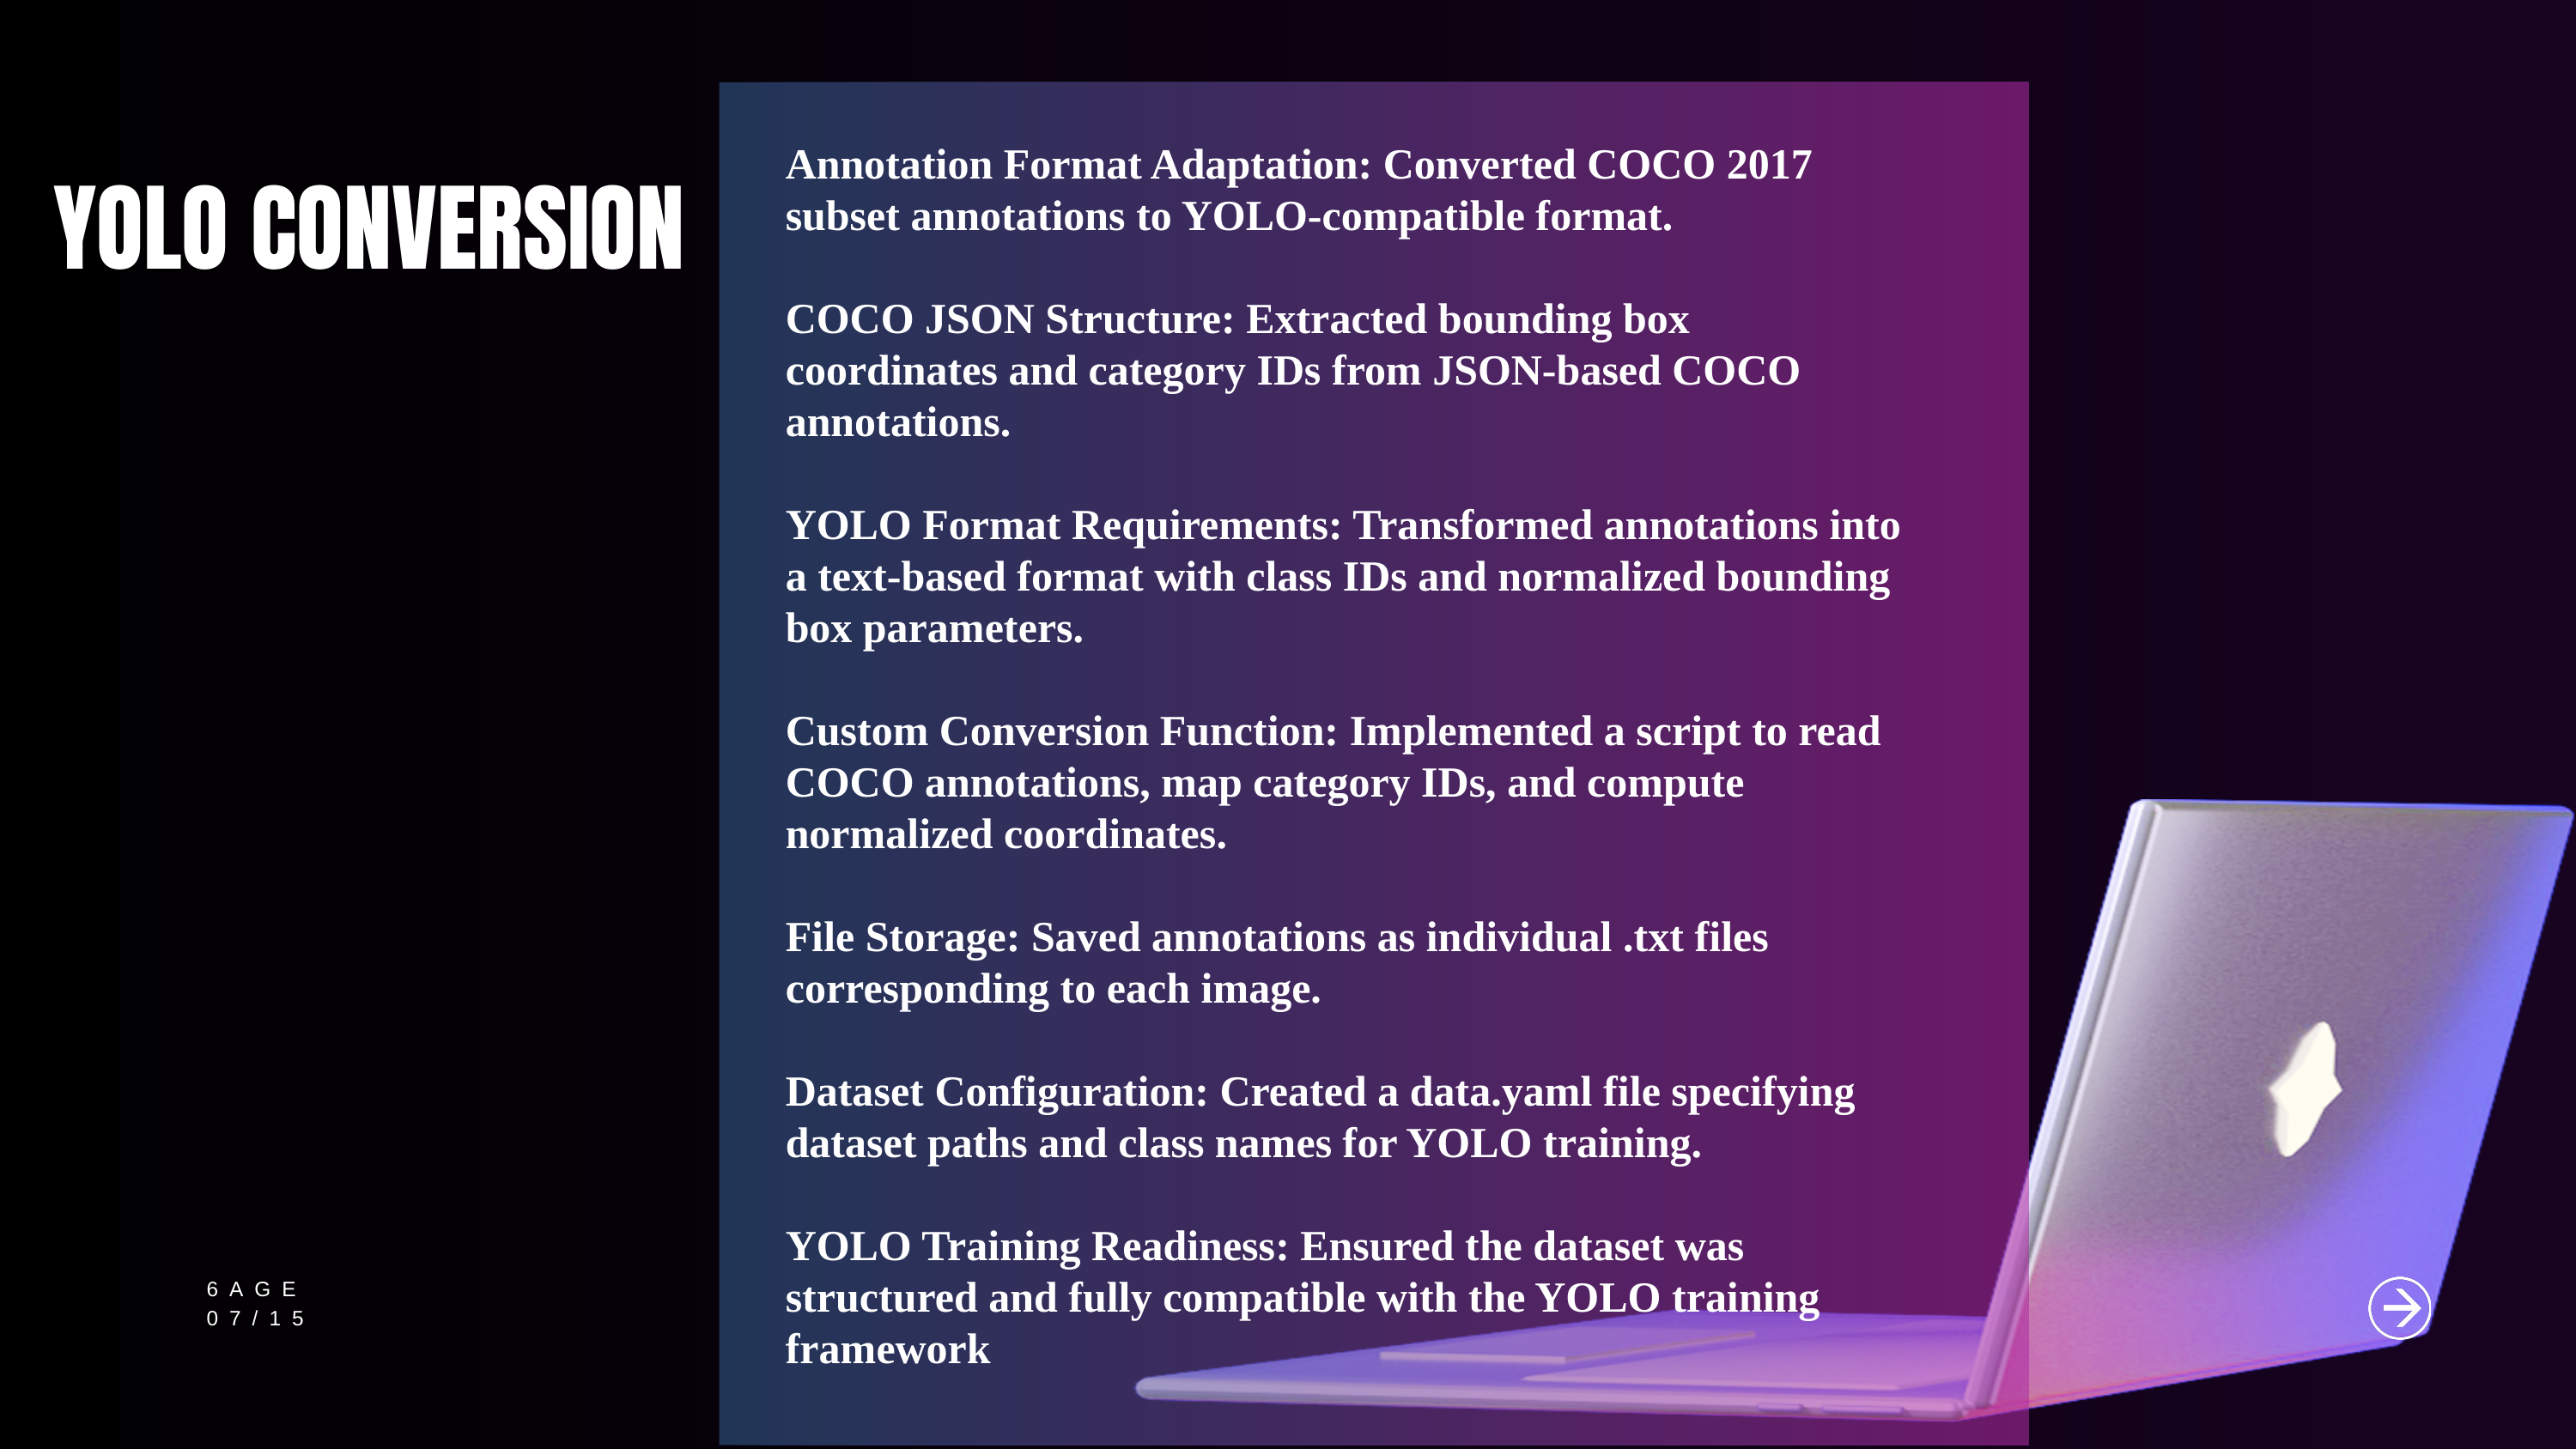

YOLO CONVERSION

Annotation Format Adaptation: Converted COCO 2017 subset annotations to YOLO-compatible format.

COCO JSON Structure: Extracted bounding box coordinates and category IDs from JSON-based COCO annotations.

YOLO Format Requirements: Transformed annotations into a text-based format with class IDs and normalized bounding box parameters.

Custom Conversion Function: Implemented a script to read COCO annotations, map category IDs, and compute normalized coordinates.

File Storage: Saved annotations as individual .txt files corresponding to each image.

Dataset Configuration: Created a data.yaml file specifying dataset paths and class names for YOLO training.

YOLO Training Readiness: Ensured the dataset was structured and fully compatible with the YOLO training framework

6AGE
07/15